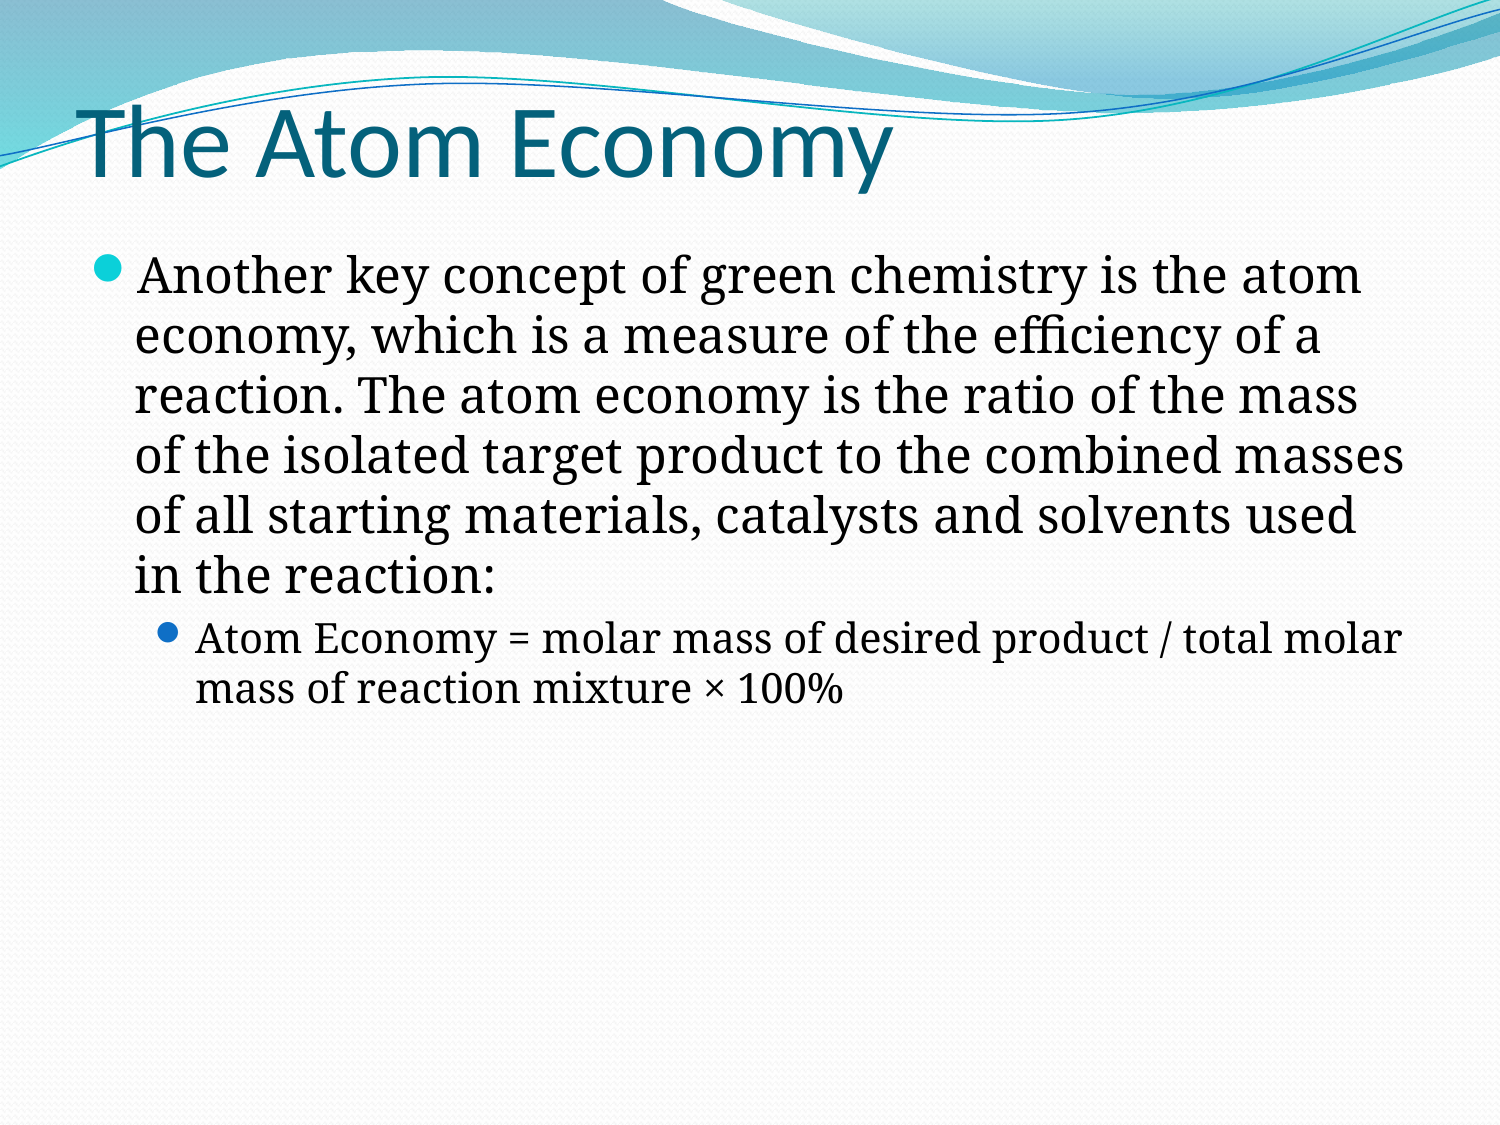

# The Atom Economy
Another key concept of green chemistry is the atom economy, which is a measure of the efficiency of a reaction. The atom economy is the ratio of the mass of the isolated target product to the combined masses of all starting materials, catalysts and solvents used in the reaction:
Atom Economy = molar mass of desired product / total molar mass of reaction mixture × 100%